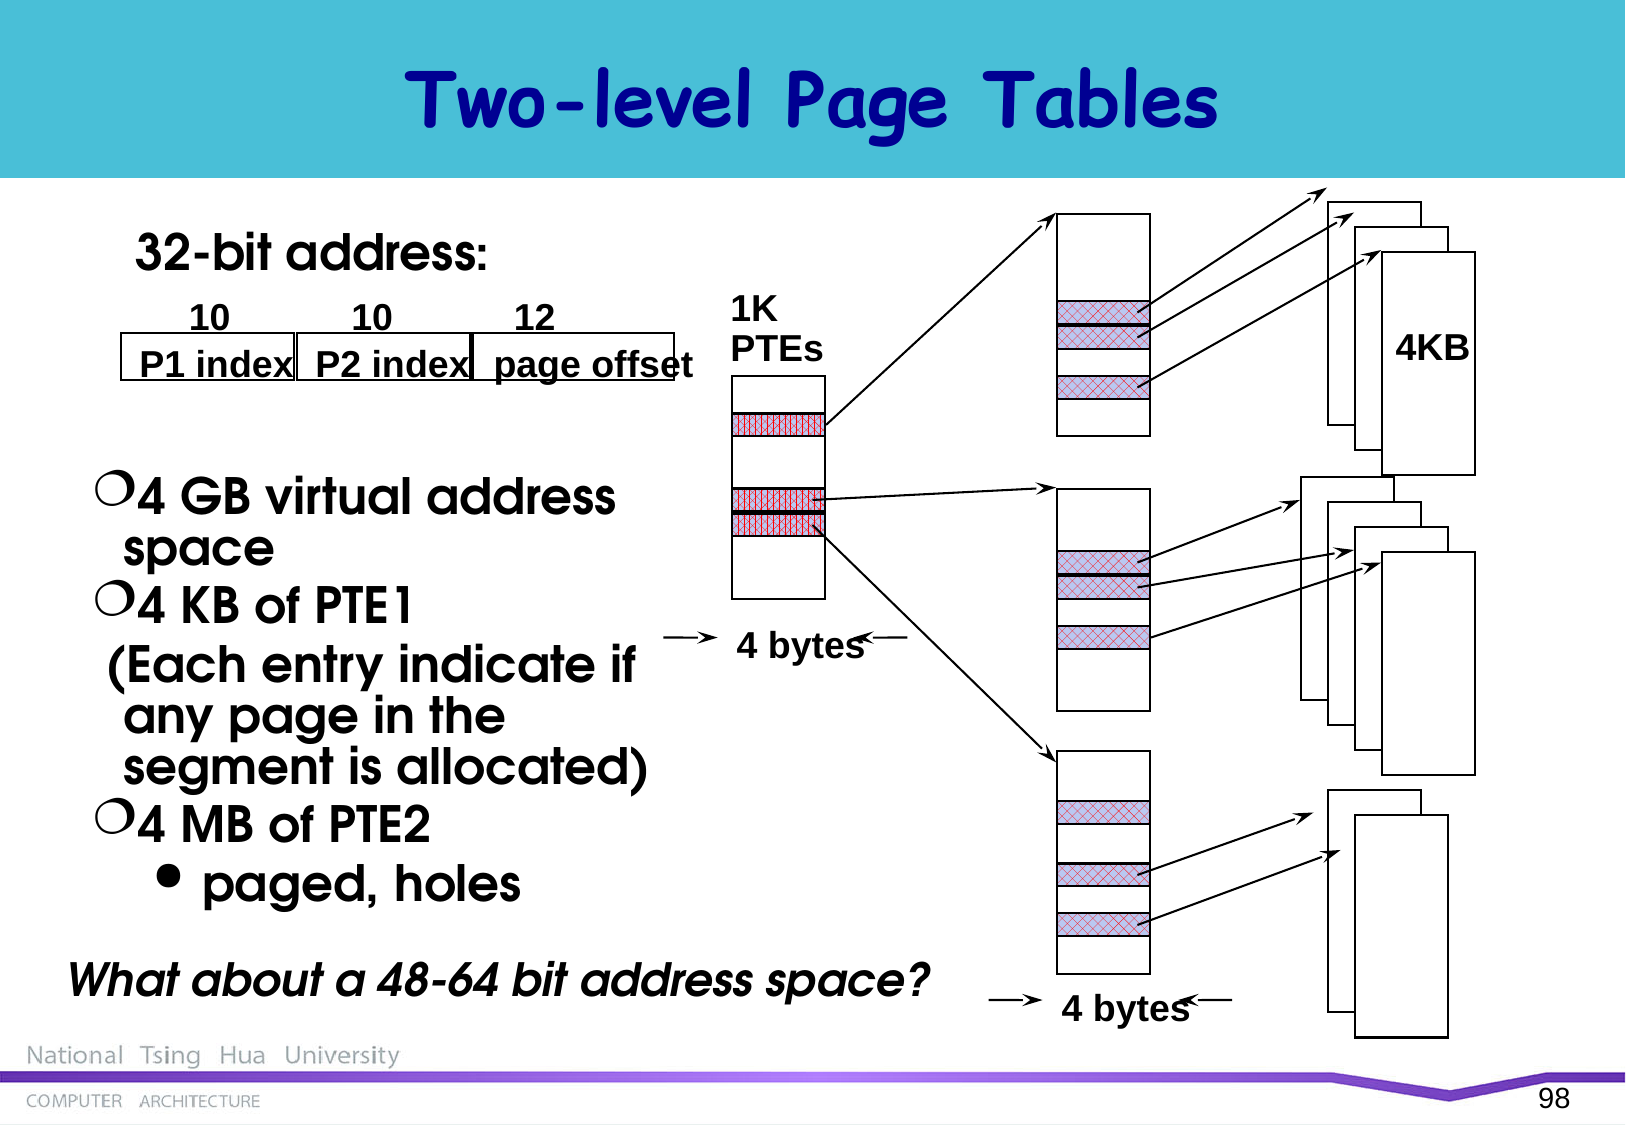

# Two-level Page Tables

32-bit address:

1K
PTEs
10
10
12

4KB

P1 index
P2 index
page offset

4 GB virtual address space
4 KB of PTE1
 (Each entry indicate if any page in the segment is allocated)
4 MB of PTE2
paged, holes

4 bytes

What about a 48-64 bit address space?
4 bytes

98